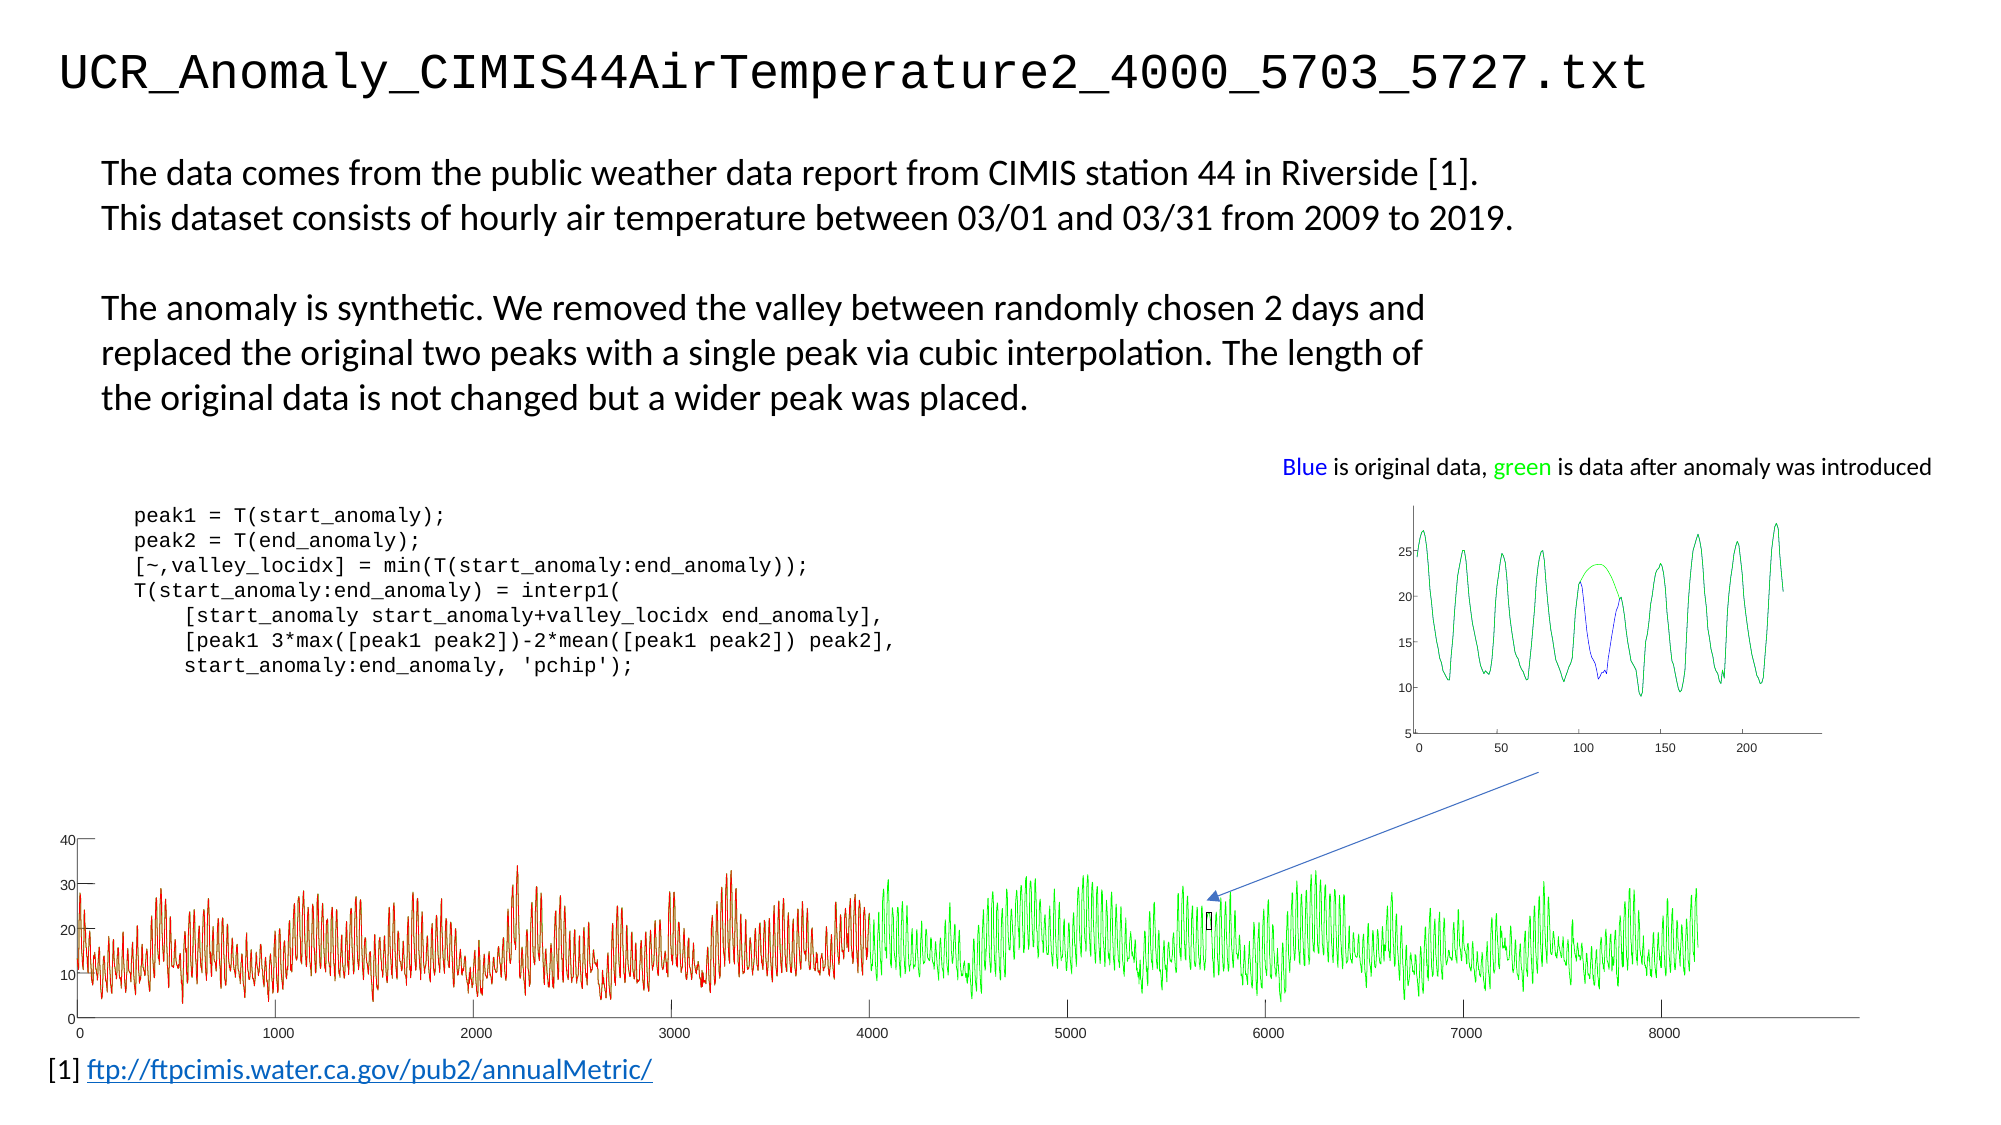

UCR_Anomaly_CIMIS44AirTemperature2_4000_5703_5727.txt
The data comes from the public weather data report from CIMIS station 44 in Riverside [1].
This dataset consists of hourly air temperature between 03/01 and 03/31 from 2009 to 2019.

The anomaly is synthetic. We removed the valley between randomly chosen 2 days and
replaced the original two peaks with a single peak via cubic interpolation. The length of
the original data is not changed but a wider peak was placed.
Blue is original data, green is data after anomaly was introduced
peak1 = T(start_anomaly);
peak2 = T(end_anomaly);
[~,valley_locidx] = min(T(start_anomaly:end_anomaly));
T(start_anomaly:end_anomaly) = interp1(
    [start_anomaly start_anomaly+valley_locidx end_anomaly],
    [peak1 3*max([peak1 peak2])-2*mean([peak1 peak2]) peak2],
    start_anomaly:end_anomaly, 'pchip');

25

20

15

10

5

0
50
100
150
200
40

30

20

10

0

0
1000
2000
3000
4000
5000
6000
7000
8000
[1] ftp://ftpcimis.water.ca.gov/pub2/annualMetric/